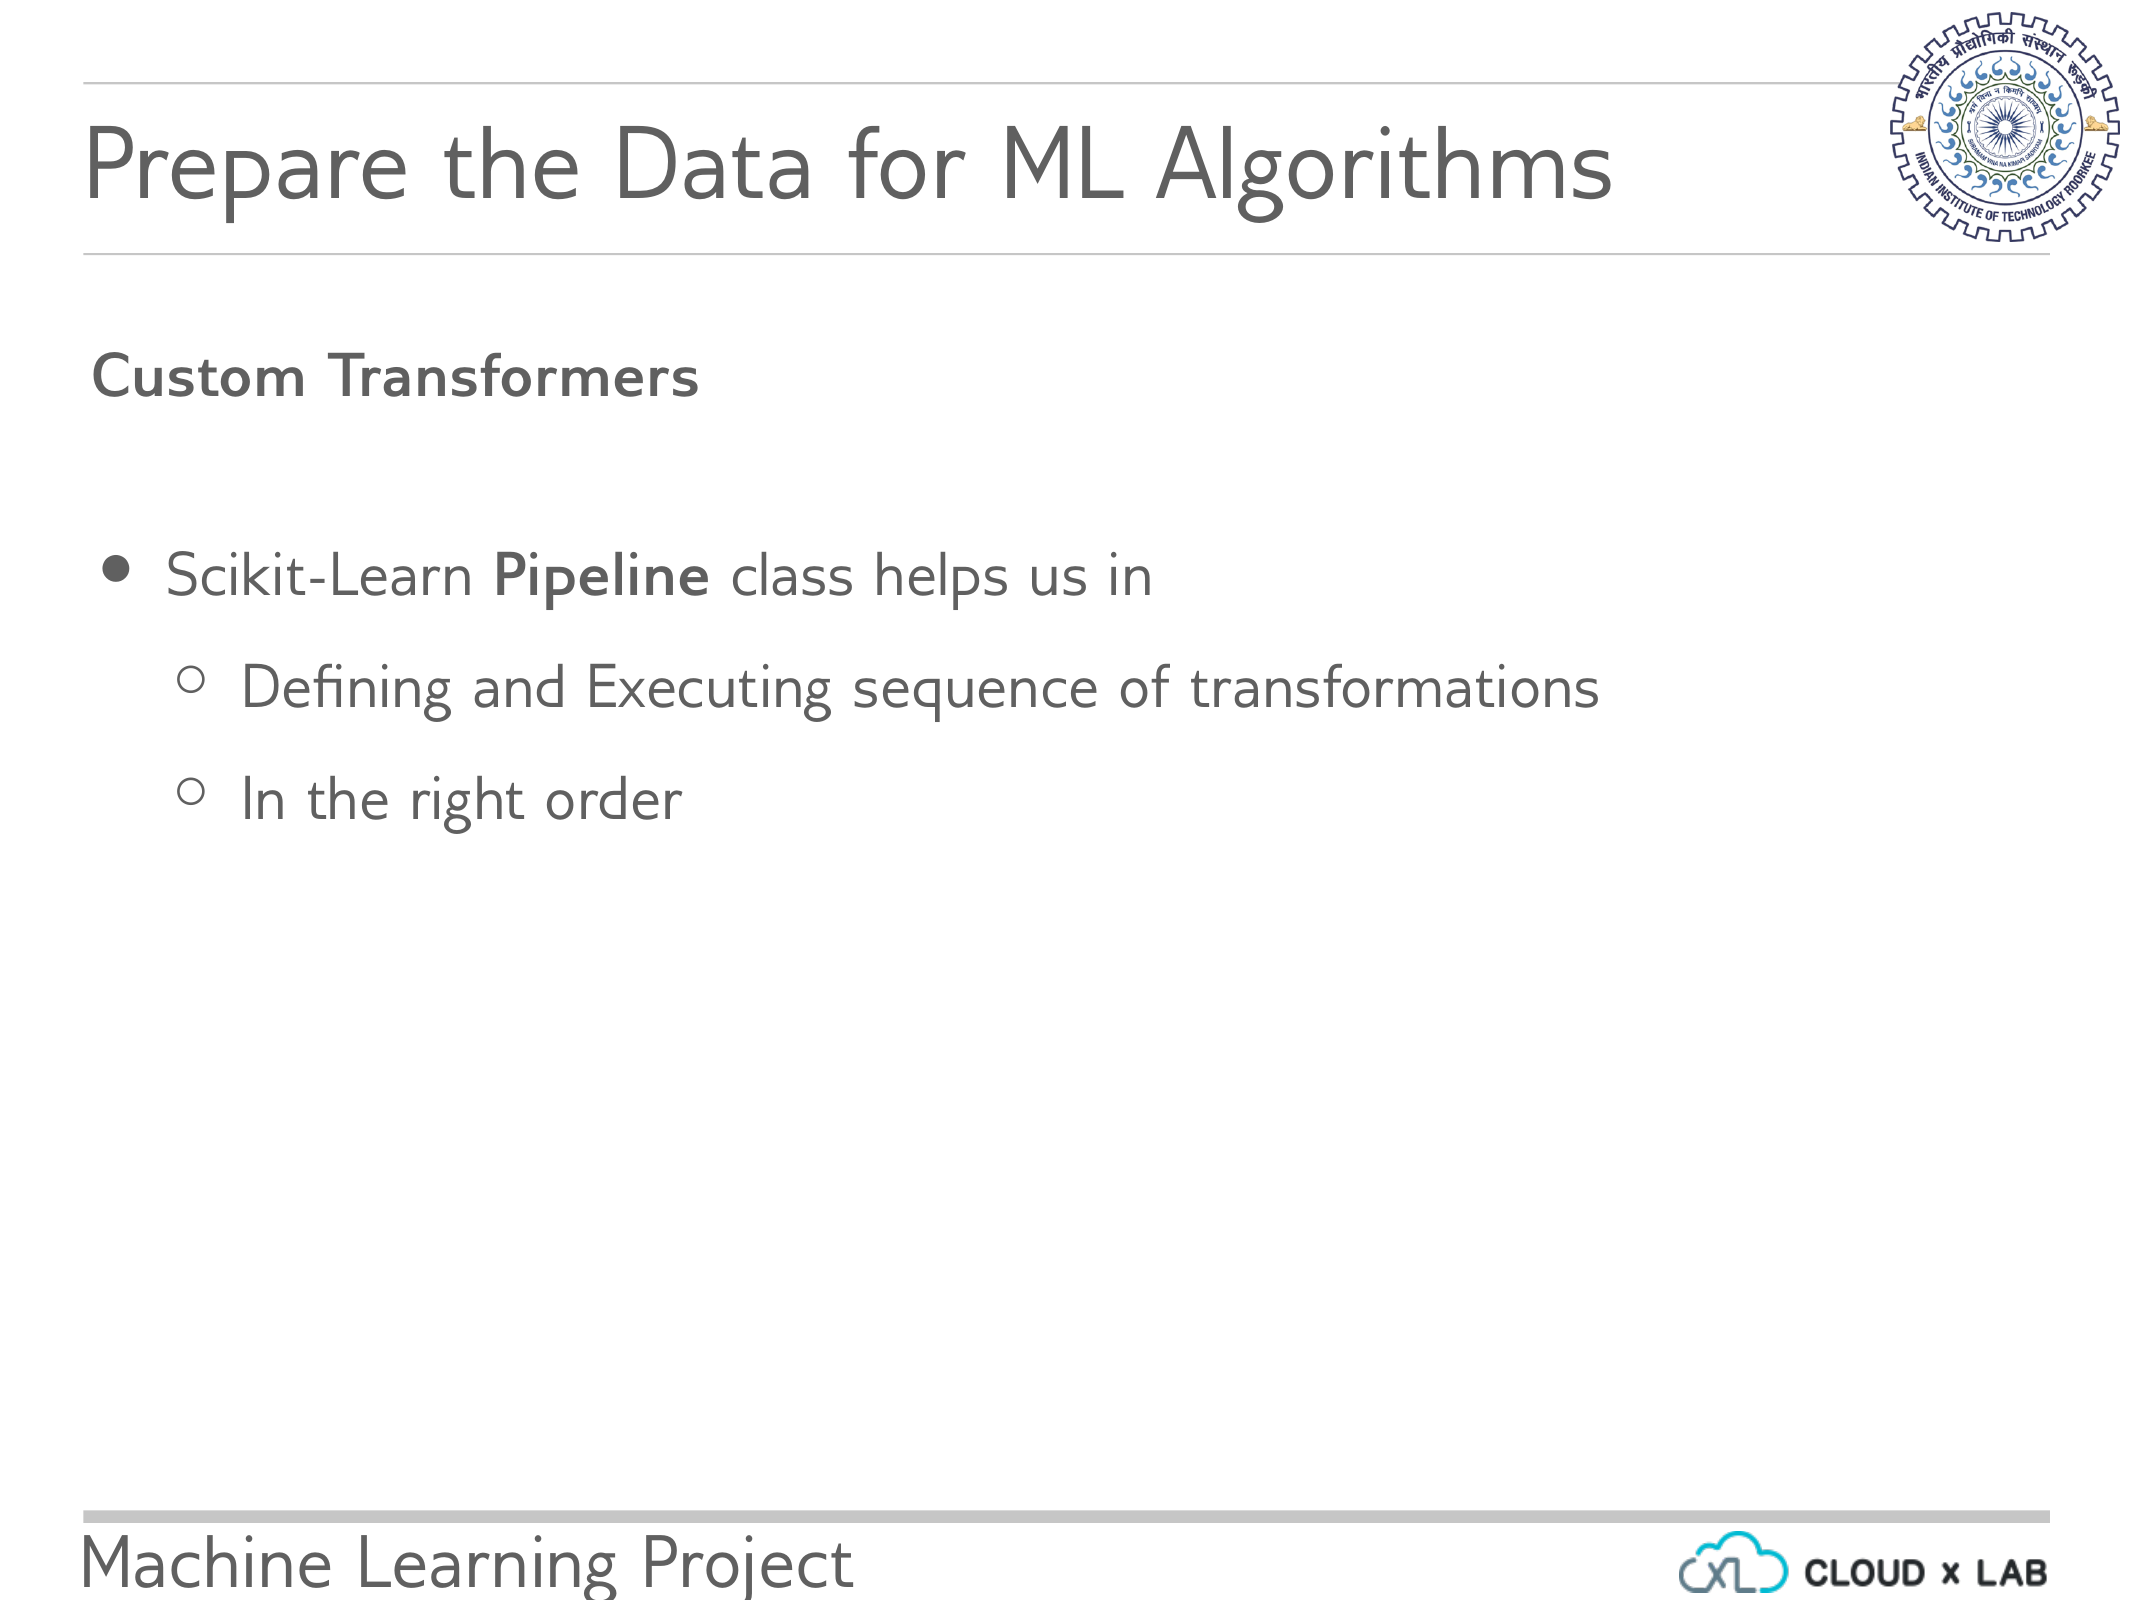

Prepare the Data for ML Algorithms
Custom Transformers

Scikit-Learn Pipeline class helps us in
Defining and Executing sequence of transformations
In the right order